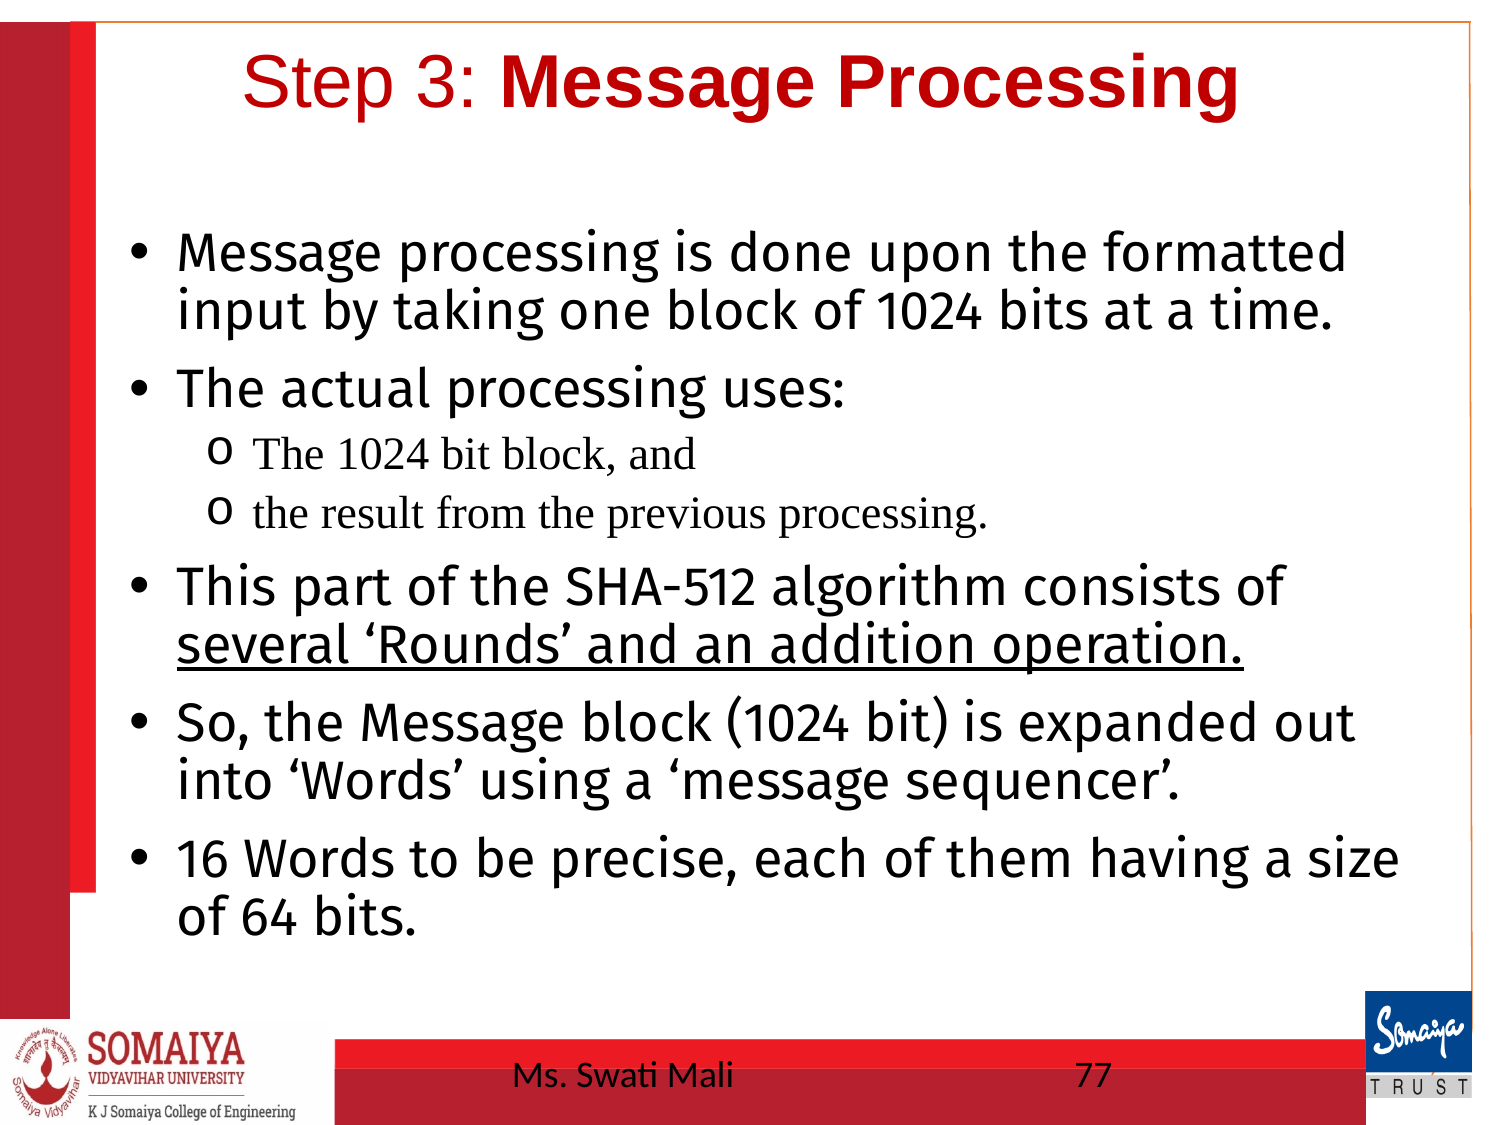

# Step 3: Message Processing
Message processing is done upon the formatted input by taking one block of 1024 bits at a time.
The actual processing uses:
The 1024 bit block, and
the result from the previous processing.
This part of the SHA-512 algorithm consists of several ‘Rounds’ and an addition operation.
So, the Message block (1024 bit) is expanded out into ‘Words’ using a ‘message sequencer’.
16 Words to be precise, each of them having a size of 64 bits.

Ms. Swati Mali
77